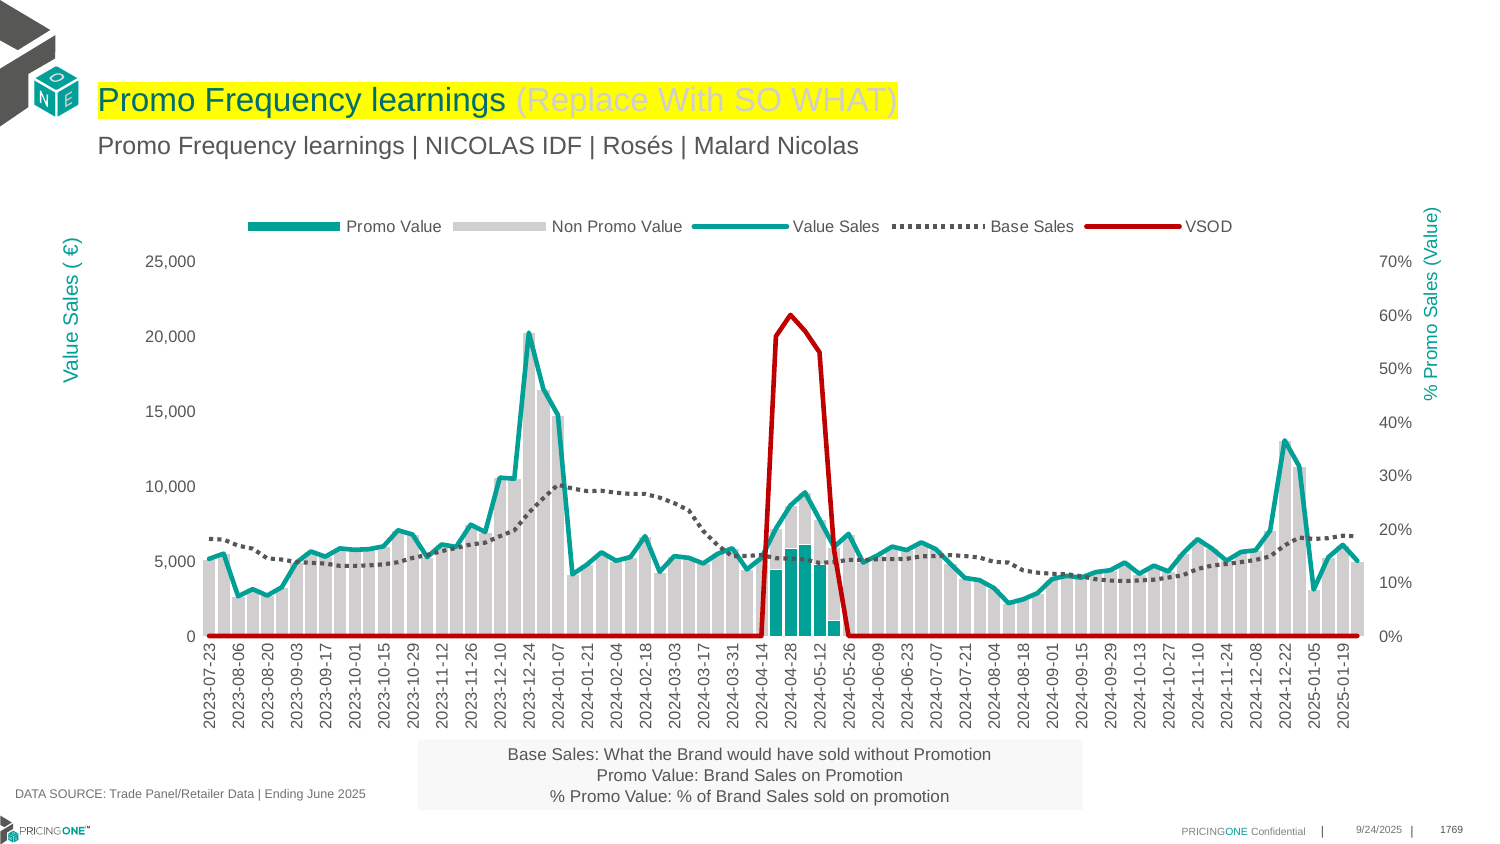

# Promo Frequency learnings (Replace With SO WHAT)
Promo Frequency learnings | NICOLAS IDF | Rosés | Malard Nicolas

### Chart

| Category | Promo Value | Non Promo Value | Value Sales | Base Sales | VSOD |
|---|---|---|---|---|---|
| 45130 | 0.0 | 5146.0 | 5146.0 | 6476.0 | 0.0 |
| 45137 | 0.0 | 5493.0 | 5493.0 | 6428.0 | 0.0 |
| 45144 | 0.0 | 2649.0 | 2649.0 | 6029.0 | 0.0 |
| 45151 | 0.0 | 3125.0 | 3125.0 | 5823.0 | 0.0 |
| 45158 | 0.0 | 2694.0 | 2694.0 | 5179.0 | 0.0 |
| 45165 | 0.0 | 3255.0 | 3255.0 | 5099.0 | 0.0 |
| 45172 | 0.0 | 4885.0 | 4885.0 | 4934.0 | 0.0 |
| 45179 | 0.0 | 5636.0 | 5636.0 | 4875.0 | 0.0 |
| 45186 | 0.0 | 5291.0 | 5291.0 | 4828.0 | 0.0 |
| 45193 | 0.0 | 5844.0 | 5844.0 | 4674.0 | 0.0 |
| 45200 | 0.0 | 5749.0 | 5749.0 | 4675.0 | 0.0 |
| 45207 | 0.0 | 5790.0 | 5790.0 | 4706.0 | 0.0 |
| 45214 | 0.0 | 5981.0 | 5981.0 | 4777.0 | 0.0 |
| 45221 | 0.0 | 7052.0 | 7052.0 | 4919.0 | 0.0 |
| 45228 | 0.0 | 6768.0 | 6768.0 | 5205.0 | 0.0 |
| 45235 | 0.0 | 5257.0 | 5257.0 | 5406.0 | 0.0 |
| 45242 | 0.0 | 6102.0 | 6102.0 | 5659.0 | 0.0 |
| 45249 | 0.0 | 5946.0 | 5946.0 | 5873.0 | 0.0 |
| 45256 | 0.0 | 7426.0 | 7426.0 | 6104.0 | 0.0 |
| 45263 | 0.0 | 6932.0 | 6932.0 | 6223.0 | 0.0 |
| 45270 | 0.0 | 10566.0 | 10566.0 | 6655.0 | 0.0 |
| 45277 | 0.0 | 10498.0 | 10498.0 | 7046.0 | 0.0 |
| 45284 | 0.0 | 20244.0 | 20244.0 | 8226.0 | 0.0 |
| 45291 | 0.0 | 16484.0 | 16484.0 | 9192.0 | 0.0 |
| 45298 | 0.0 | 14747.0 | 14747.0 | 10093.0 | 0.0 |
| 45305 | 0.0 | 4107.0 | 4107.0 | 9833.0 | 0.0 |
| 45312 | 0.0 | 4767.0 | 4767.0 | 9666.0 | 0.0 |
| 45319 | 0.0 | 5582.0 | 5582.0 | 9690.0 | 0.0 |
| 45326 | 0.0 | 5015.0 | 5015.0 | 9553.0 | 0.0 |
| 45333 | 0.0 | 5267.0 | 5267.0 | 9480.0 | 0.0 |
| 45340 | 0.0 | 6659.0 | 6659.0 | 9479.0 | 0.0 |
| 45347 | 0.0 | 4277.0 | 4277.0 | 9226.0 | 0.0 |
| 45354 | 0.0 | 5325.0 | 5325.0 | 8864.0 | 0.0 |
| 45361 | 0.0 | 5213.0 | 5213.0 | 8385.0 | 0.0 |
| 45368 | 0.0 | 4836.0 | 4836.0 | 7001.0 | 0.0 |
| 45375 | 0.0 | 5488.0 | 5488.0 | 6044.0 | 0.0 |
| 45382 | 0.0 | 5850.0 | 5850.0 | 5319.0 | 0.0 |
| 45389 | 0.0 | 4440.0 | 4440.0 | 5343.0 | 0.0 |
| 45396 | 0.0 | 5203.0 | 5203.0 | 5401.0 | 0.0 |
| 45403 | 4445.0 | 2720.0 | 7165.0 | 5183.0 | 0.56 |
| 45410 | 5858.0 | 2851.0 | 8709.0 | 5157.0 | 0.6 |
| 45417 | 6150.0 | 3426.0 | 9576.0 | 5107.0 | 0.57 |
| 45424 | 4752.0 | 3028.0 | 7780.0 | 4870.0 | 0.53 |
| 45431 | 1046.0 | 4885.0 | 5931.0 | 4935.0 | 0.16 |
| 45438 | 0.0 | 6810.0 | 6810.0 | 5076.0 | 0.0 |
| 45445 | 0.0 | 4898.0 | 4898.0 | 5052.0 | 0.0 |
| 45452 | 0.0 | 5383.0 | 5383.0 | 5120.0 | 0.0 |
| 45459 | 0.0 | 5959.0 | 5959.0 | 5126.0 | 0.0 |
| 45466 | 0.0 | 5727.0 | 5727.0 | 5143.0 | 0.0 |
| 45473 | 0.0 | 6243.0 | 6243.0 | 5316.0 | 0.0 |
| 45480 | 0.0 | 5791.0 | 5791.0 | 5329.0 | 0.0 |
| 45487 | 0.0 | 4823.0 | 4823.0 | 5396.0 | 0.0 |
| 45494 | 0.0 | 3869.0 | 3869.0 | 5329.0 | 0.0 |
| 45501 | 0.0 | 3727.0 | 3727.0 | 5233.0 | 0.0 |
| 45508 | 0.0 | 3195.0 | 3195.0 | 4944.0 | 0.0 |
| 45515 | 0.0 | 2188.0 | 2188.0 | 4896.0 | 0.0 |
| 45522 | 0.0 | 2440.0 | 2440.0 | 4375.0 | 0.0 |
| 45529 | 0.0 | 2859.0 | 2859.0 | 4223.0 | 0.0 |
| 45536 | 0.0 | 3795.0 | 3795.0 | 4149.0 | 0.0 |
| 45543 | 0.0 | 4014.0 | 4014.0 | 4125.0 | 0.0 |
| 45550 | 0.0 | 3888.0 | 3888.0 | 3984.0 | 0.0 |
| 45557 | 0.0 | 4258.0 | 4258.0 | 3786.0 | 0.0 |
| 45564 | 0.0 | 4386.0 | 4386.0 | 3695.0 | 0.0 |
| 45571 | 0.0 | 4899.0 | 4899.0 | 3662.0 | 0.0 |
| 45578 | 0.0 | 4148.0 | 4148.0 | 3706.0 | 0.0 |
| 45585 | 0.0 | 4691.0 | 4691.0 | 3754.0 | 0.0 |
| 45592 | 0.0 | 4304.0 | 4304.0 | 3895.0 | 0.0 |
| 45599 | 0.0 | 5503.0 | 5503.0 | 4053.0 | 0.0 |
| 45606 | 0.0 | 6462.0 | 6462.0 | 4466.0 | 0.0 |
| 45613 | 0.0 | 5831.0 | 5831.0 | 4691.0 | 0.0 |
| 45620 | 0.0 | 5020.0 | 5020.0 | 4804.0 | 0.0 |
| 45627 | 0.0 | 5606.0 | 5606.0 | 4928.0 | 0.0 |
| 45634 | 0.0 | 5717.0 | 5717.0 | 5069.0 | 0.0 |
| 45641 | 0.0 | 7037.0 | 7037.0 | 5310.0 | 0.0 |
| 45648 | 0.0 | 13059.0 | 13059.0 | 6045.0 | 0.0 |
| 45655 | 0.0 | 11324.0 | 11324.0 | 6562.0 | 0.0 |
| 45662 | 0.0 | 3094.0 | 3094.0 | 6473.0 | 0.0 |
| 45669 | 0.0 | 5248.0 | 5248.0 | 6523.0 | 0.0 |
| 45676 | 0.0 | 6078.0 | 6078.0 | 6689.0 | 0.0 |
| 45683 | 0.0 | 5013.0 | 5013.0 | 6648.0 | 0.0 |
% Promo Sales (Value)
Value Sales ( €)
Base Sales: What the Brand would have sold without Promotion
Promo Value: Brand Sales on Promotion
% Promo Value: % of Brand Sales sold on promotion
DATA SOURCE: Trade Panel/Retailer Data | Ending June 2025

9/24/2025
1769